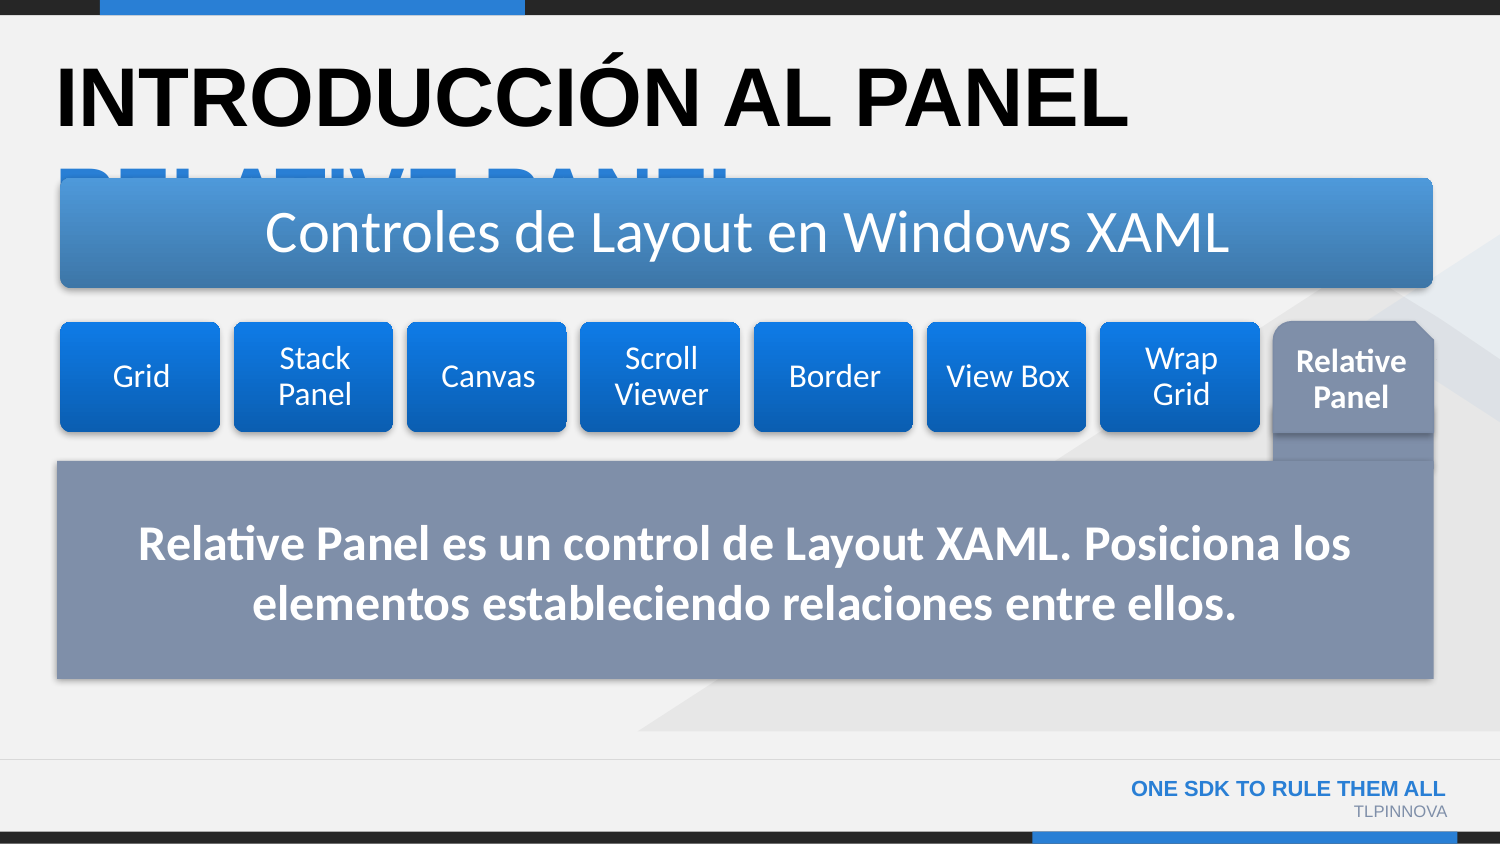

# INTRODUCCIÓN AL PANEL RELATIVE PANEL
Controles de Layout en Windows XAML
Grid
Stack Panel
Canvas
Scroll Viewer
Border
View Box
Wrap Grid
Relative Panel

Relative Panel es un control de Layout XAML. Posiciona los elementos estableciendo relaciones entre ellos.